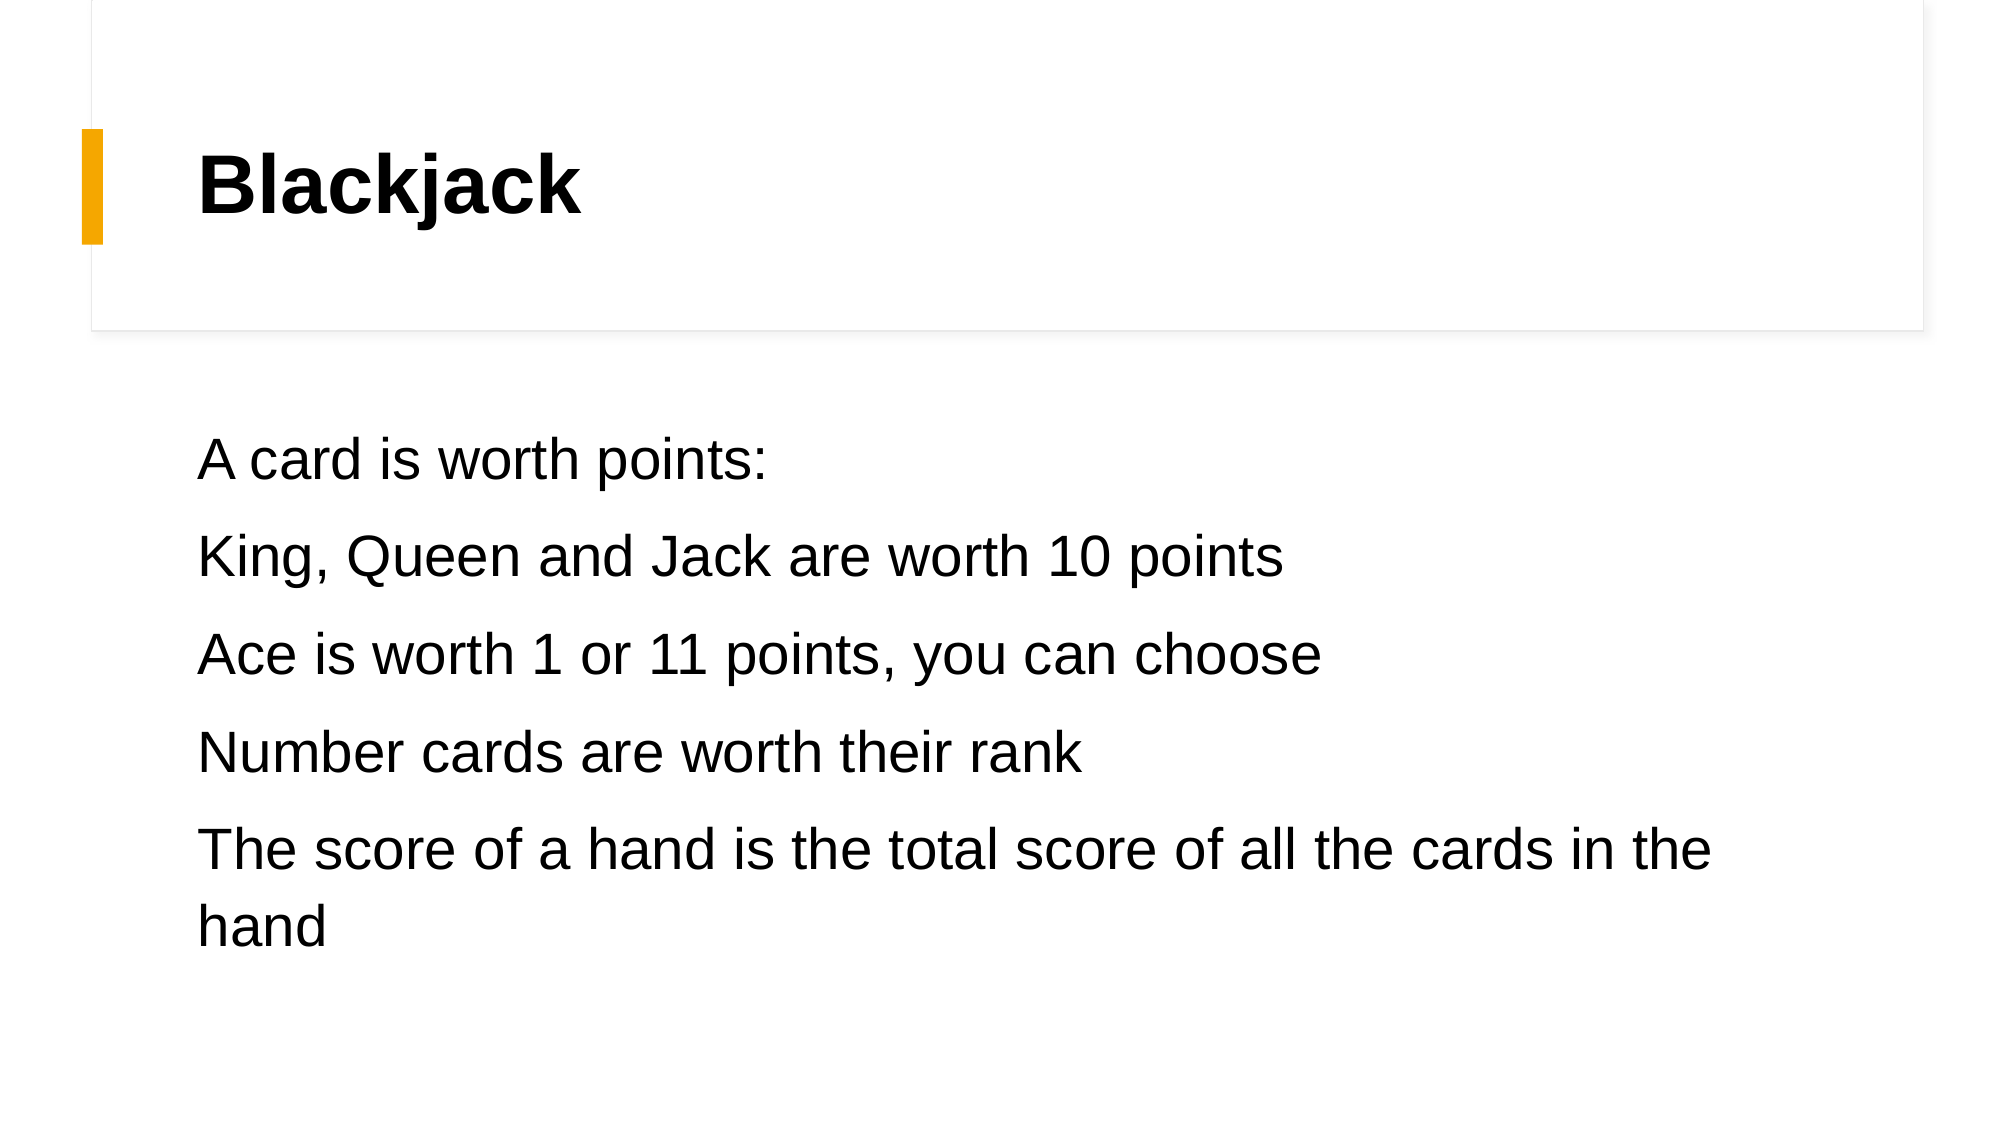

# Blackjack
A card is worth points:
King, Queen and Jack are worth 10 points
Ace is worth 1 or 11 points, you can choose
Number cards are worth their rank
The score of a hand is the total score of all the cards in the hand